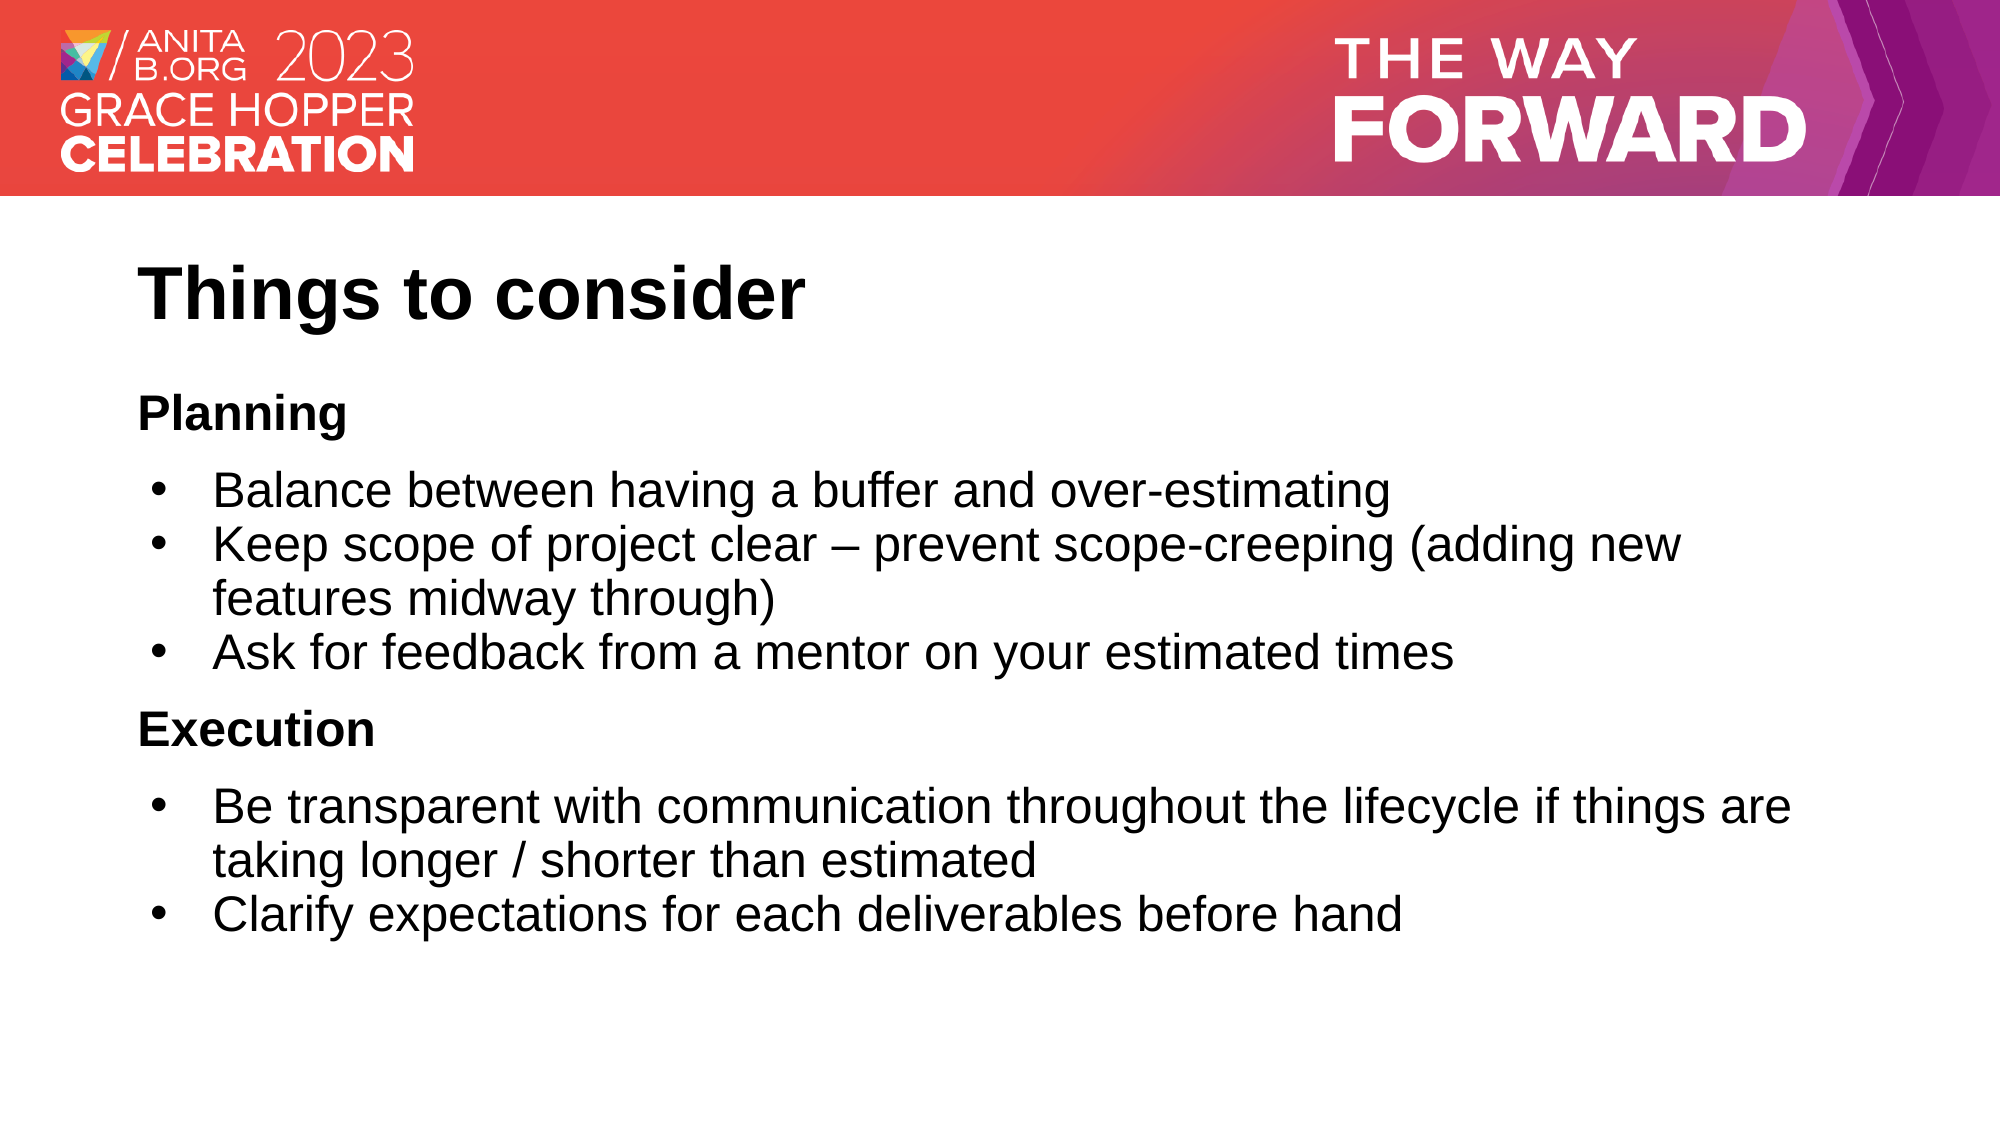

# Things to consider
Planning
Balance between having a buffer and over-estimating
Keep scope of project clear – prevent scope-creeping (adding new features midway through)
Ask for feedback from a mentor on your estimated times
Execution
Be transparent with communication throughout the lifecycle if things are taking longer / shorter than estimated
Clarify expectations for each deliverables before hand